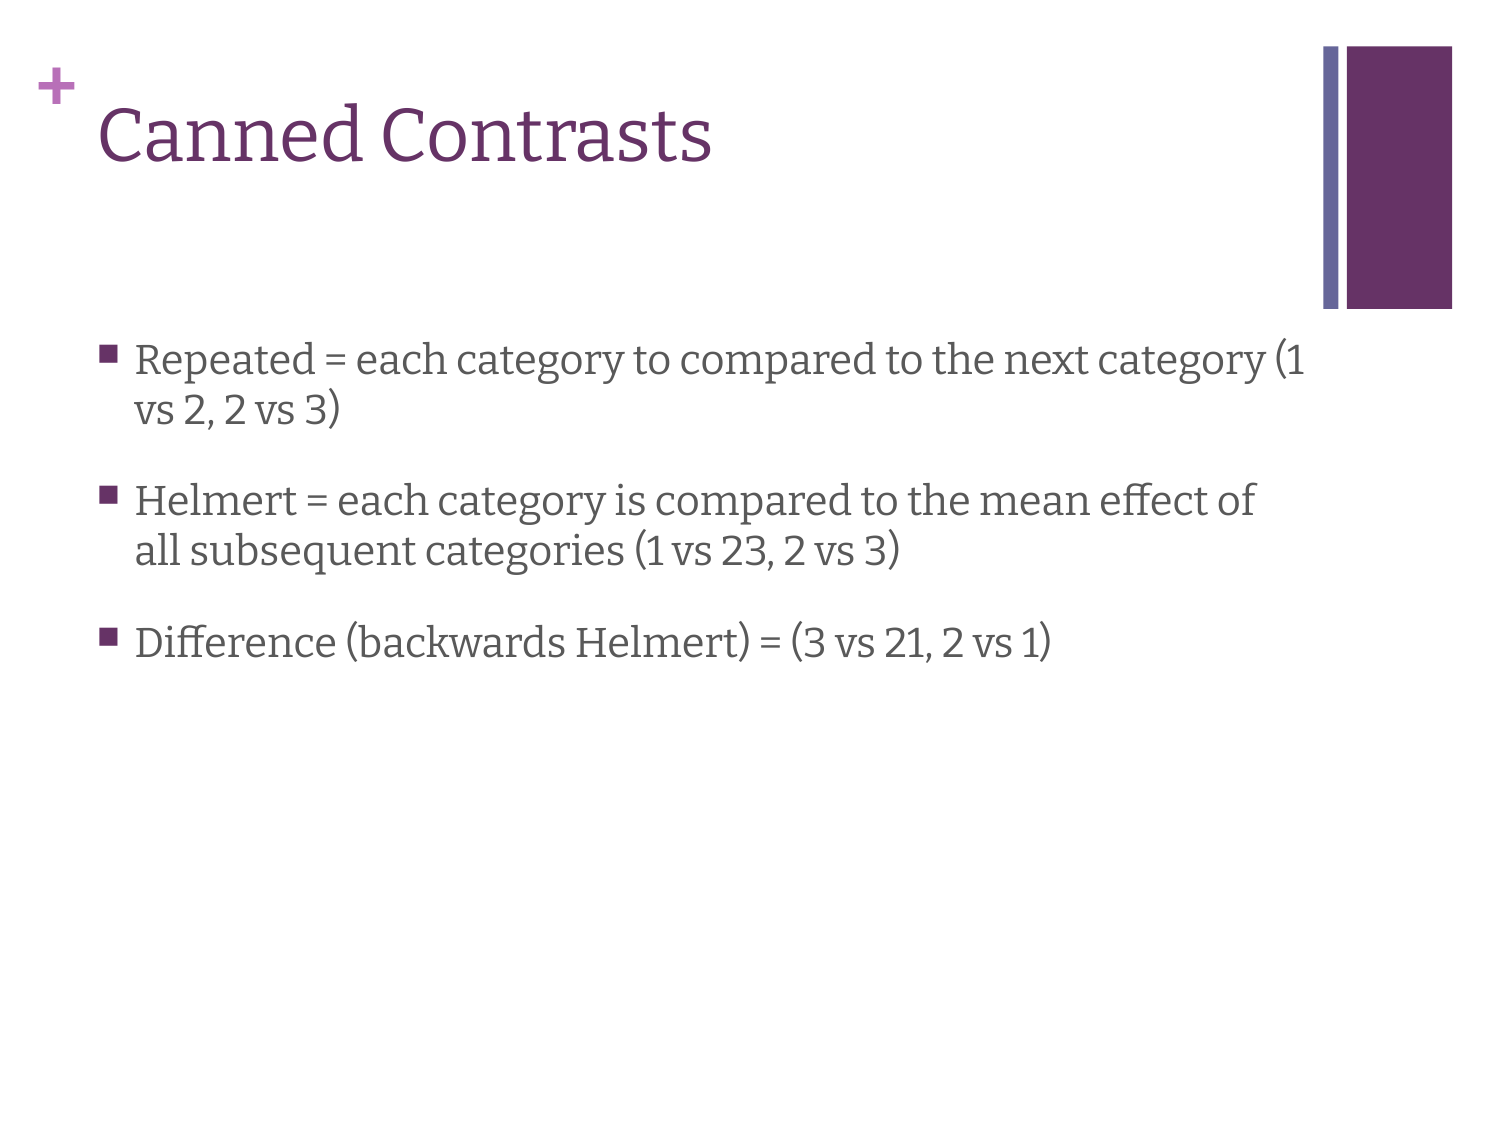

# Canned Contrasts
Repeated = each category to compared to the next category (1 vs 2, 2 vs 3)
Helmert = each category is compared to the mean effect of all subsequent categories (1 vs 23, 2 vs 3)
Difference (backwards Helmert) = (3 vs 21, 2 vs 1)